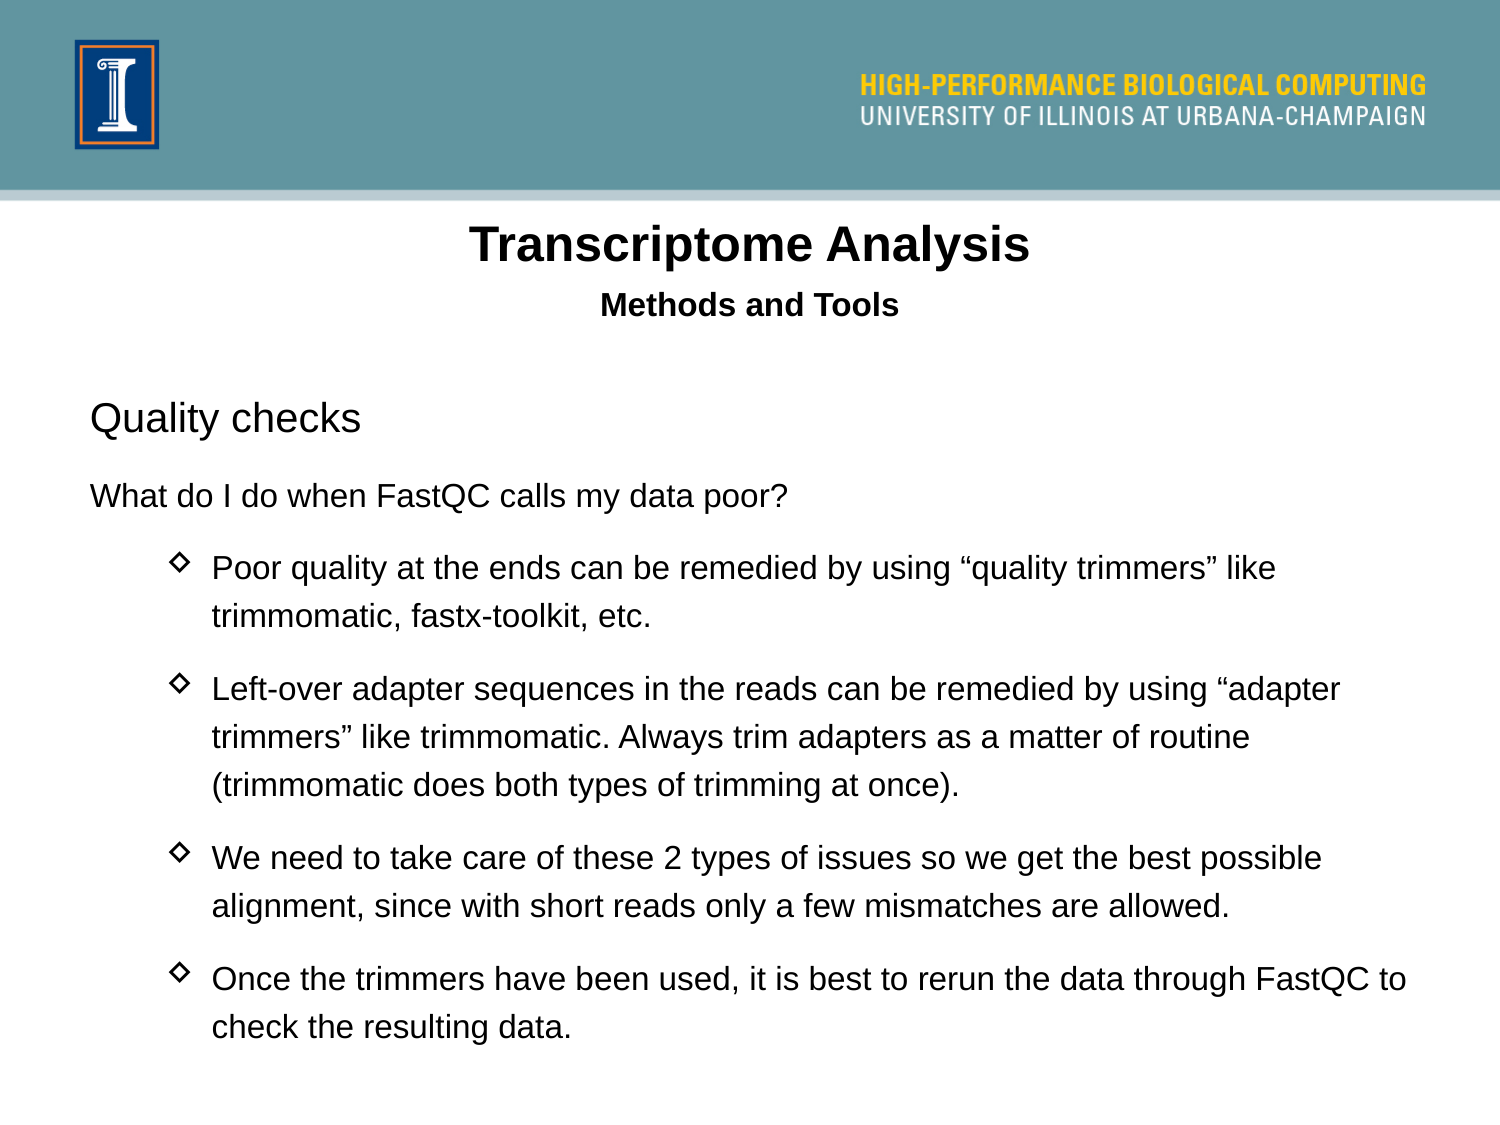

Transcriptome Analysis
Methods and Tools
Quality checks
What do I do when FastQC calls my data poor?
Poor quality at the ends can be remedied by using “quality trimmers” like trimmomatic, fastx-toolkit, etc.
Left-over adapter sequences in the reads can be remedied by using “adapter trimmers” like trimmomatic. Always trim adapters as a matter of routine (trimmomatic does both types of trimming at once).
We need to take care of these 2 types of issues so we get the best possible alignment, since with short reads only a few mismatches are allowed.
Once the trimmers have been used, it is best to rerun the data through FastQC to check the resulting data.